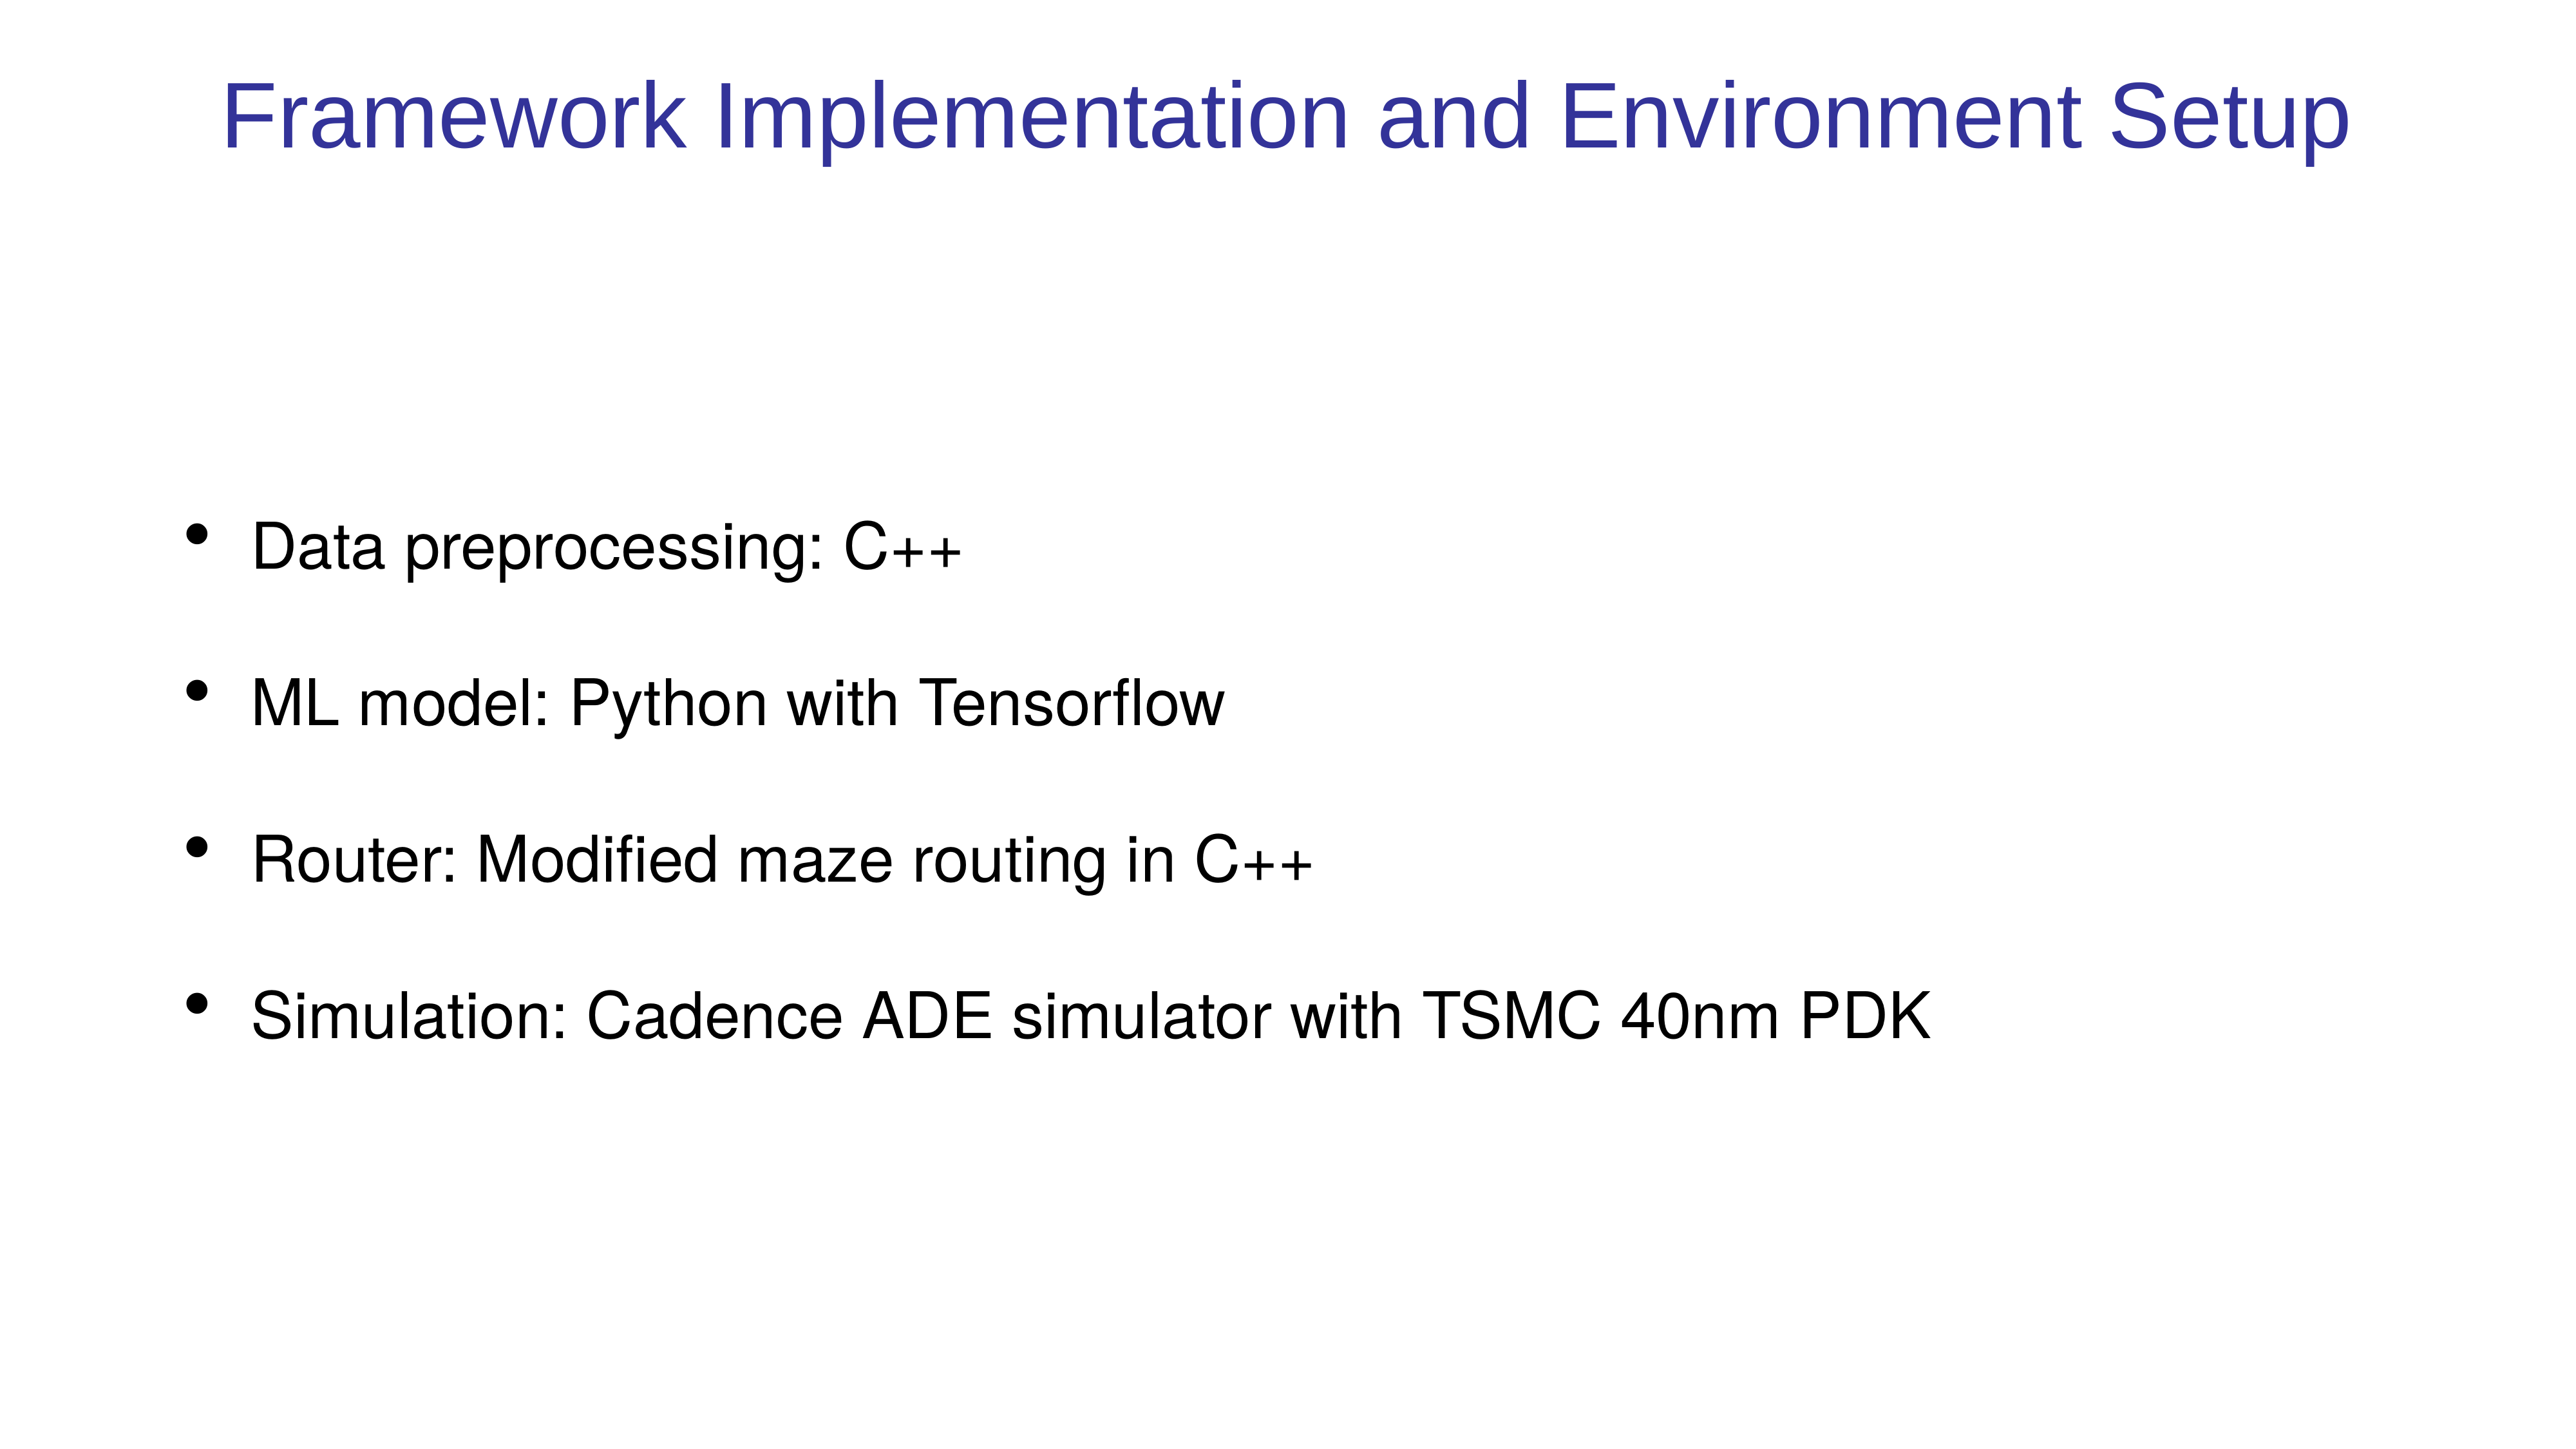

# Framework Implementation and Environment Setup
Data preprocessing: C++
ML model: Python with Tensorflow
Router: Modified maze routing in C++
Simulation: Cadence ADE simulator with TSMC 40nm PDK